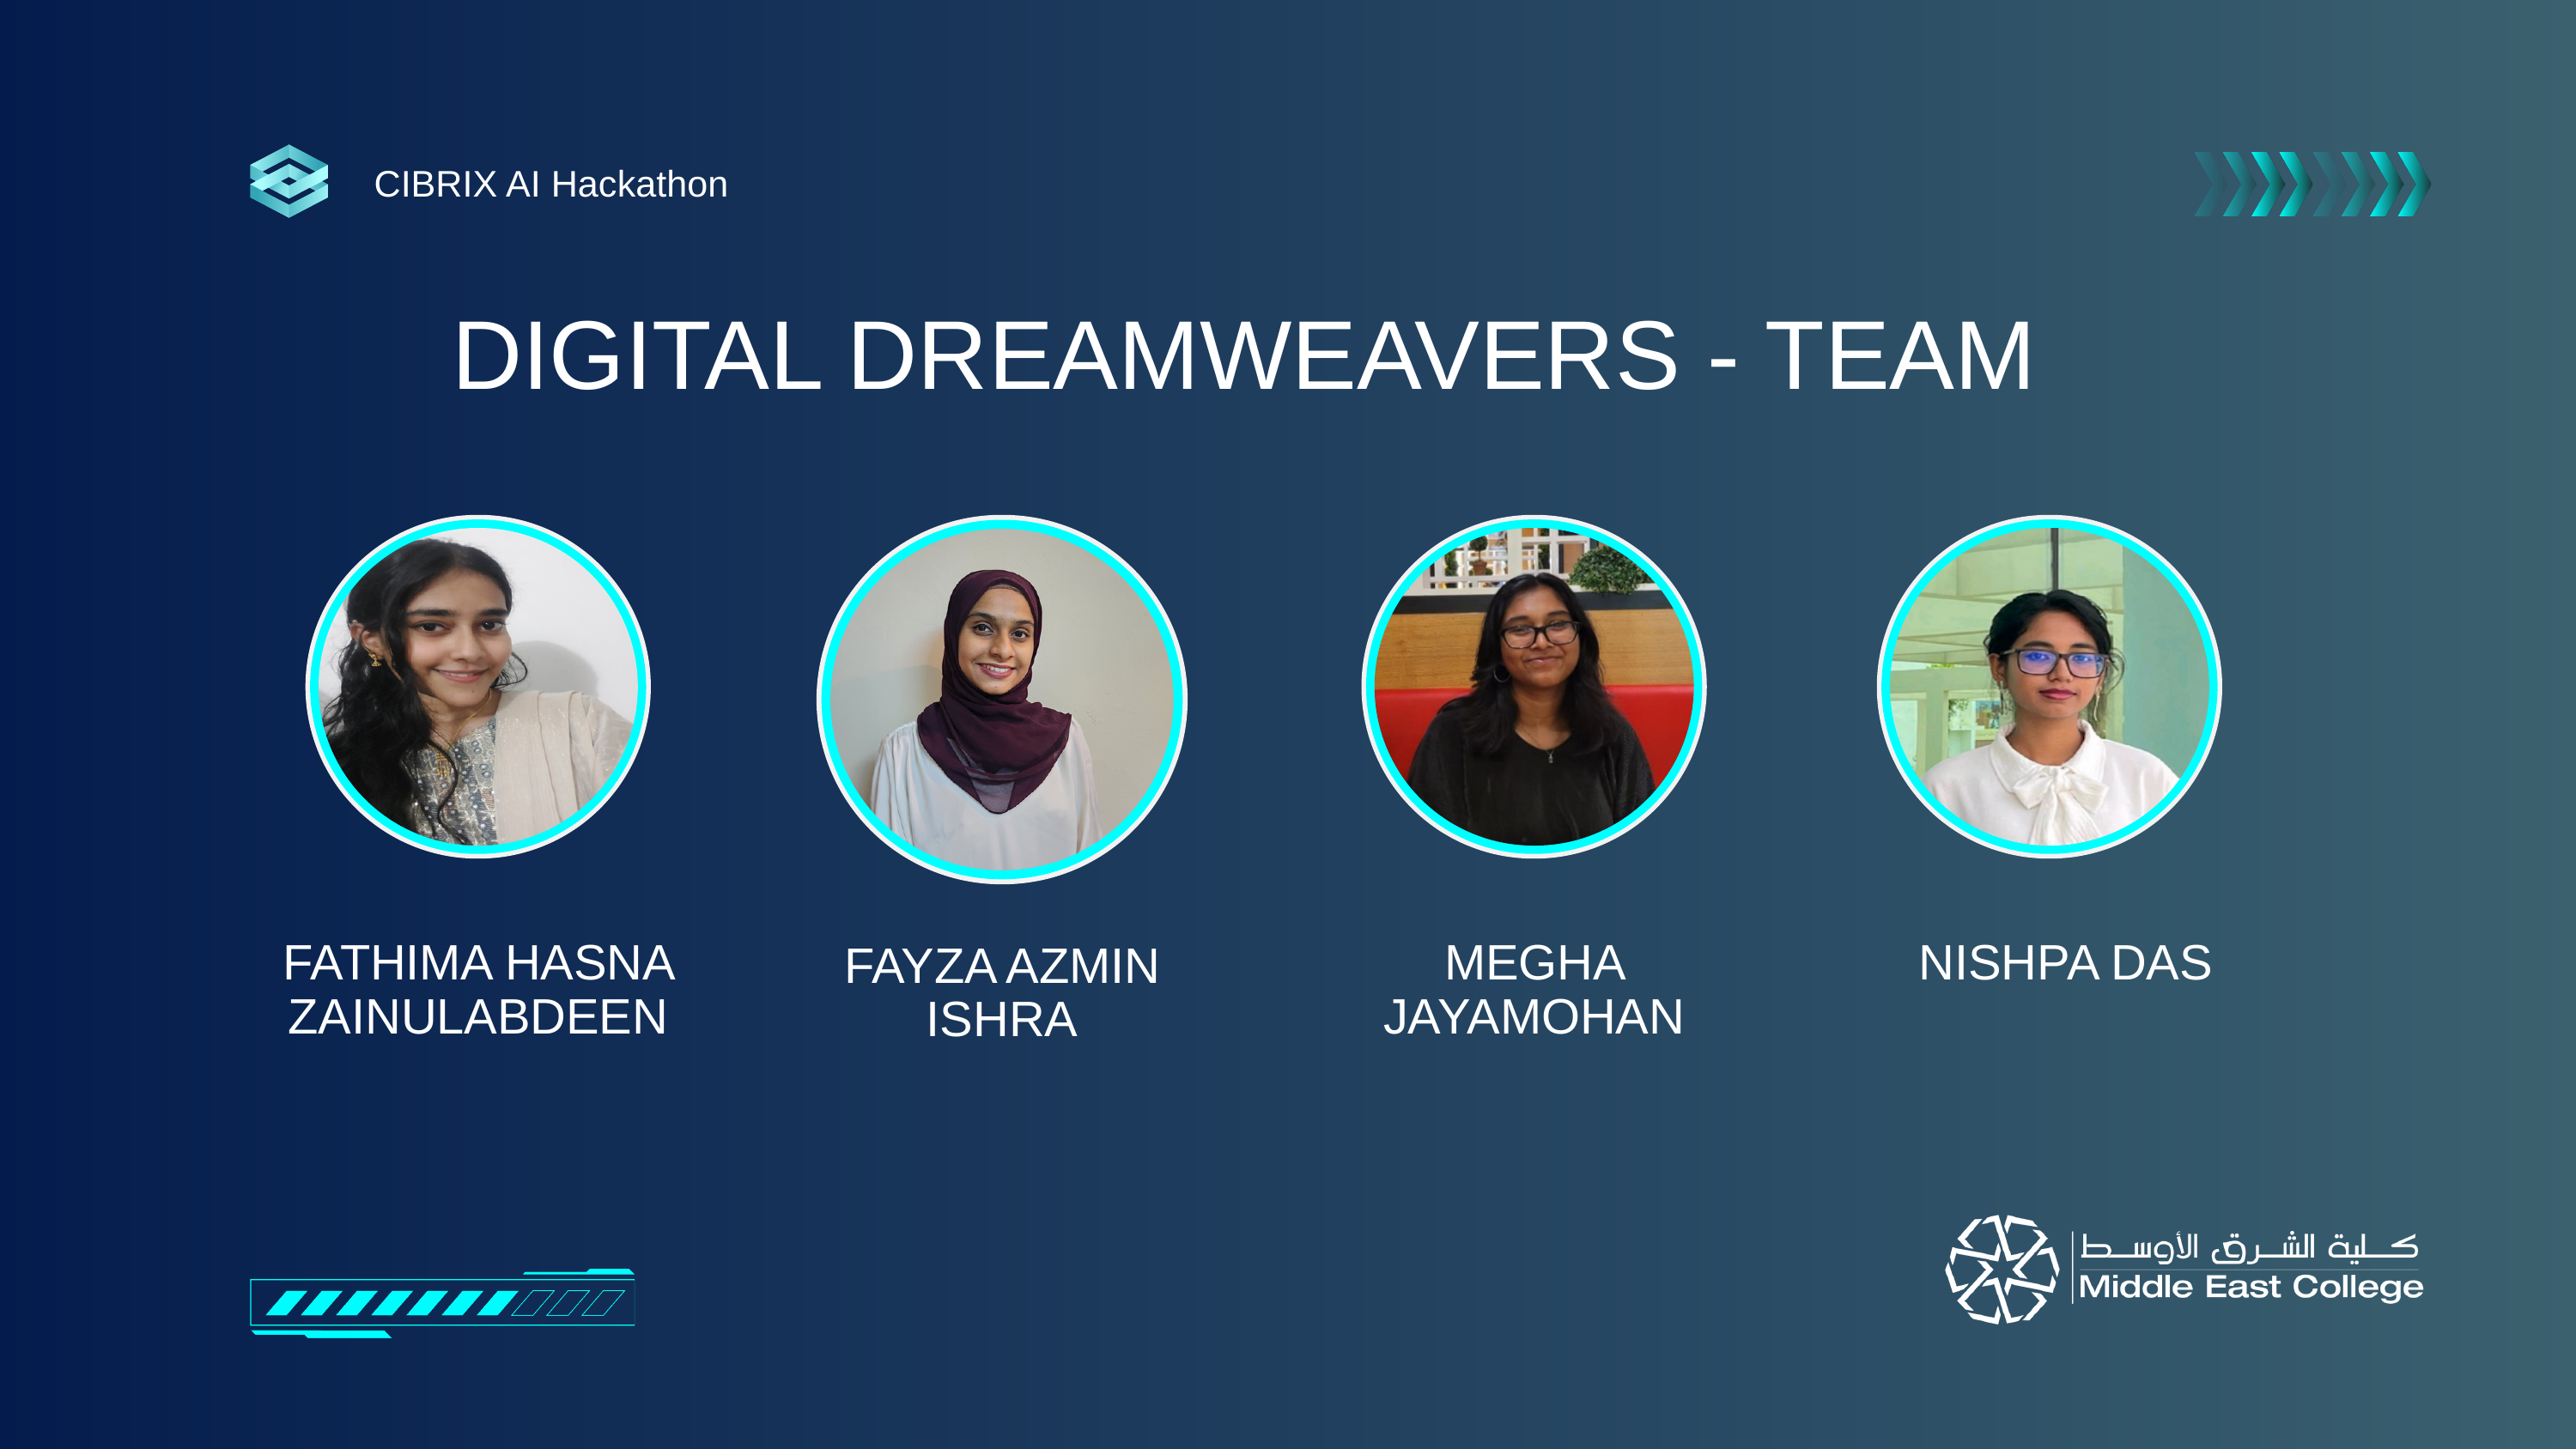

CIBRIX AI Hackathon
DIGITAL DREAMWEAVERS - TEAM

FATHIMA HASNA ZAINULABDEEN
MEGHA JAYAMOHAN
NISHPA DAS
FAYZA AZMIN ISHRA